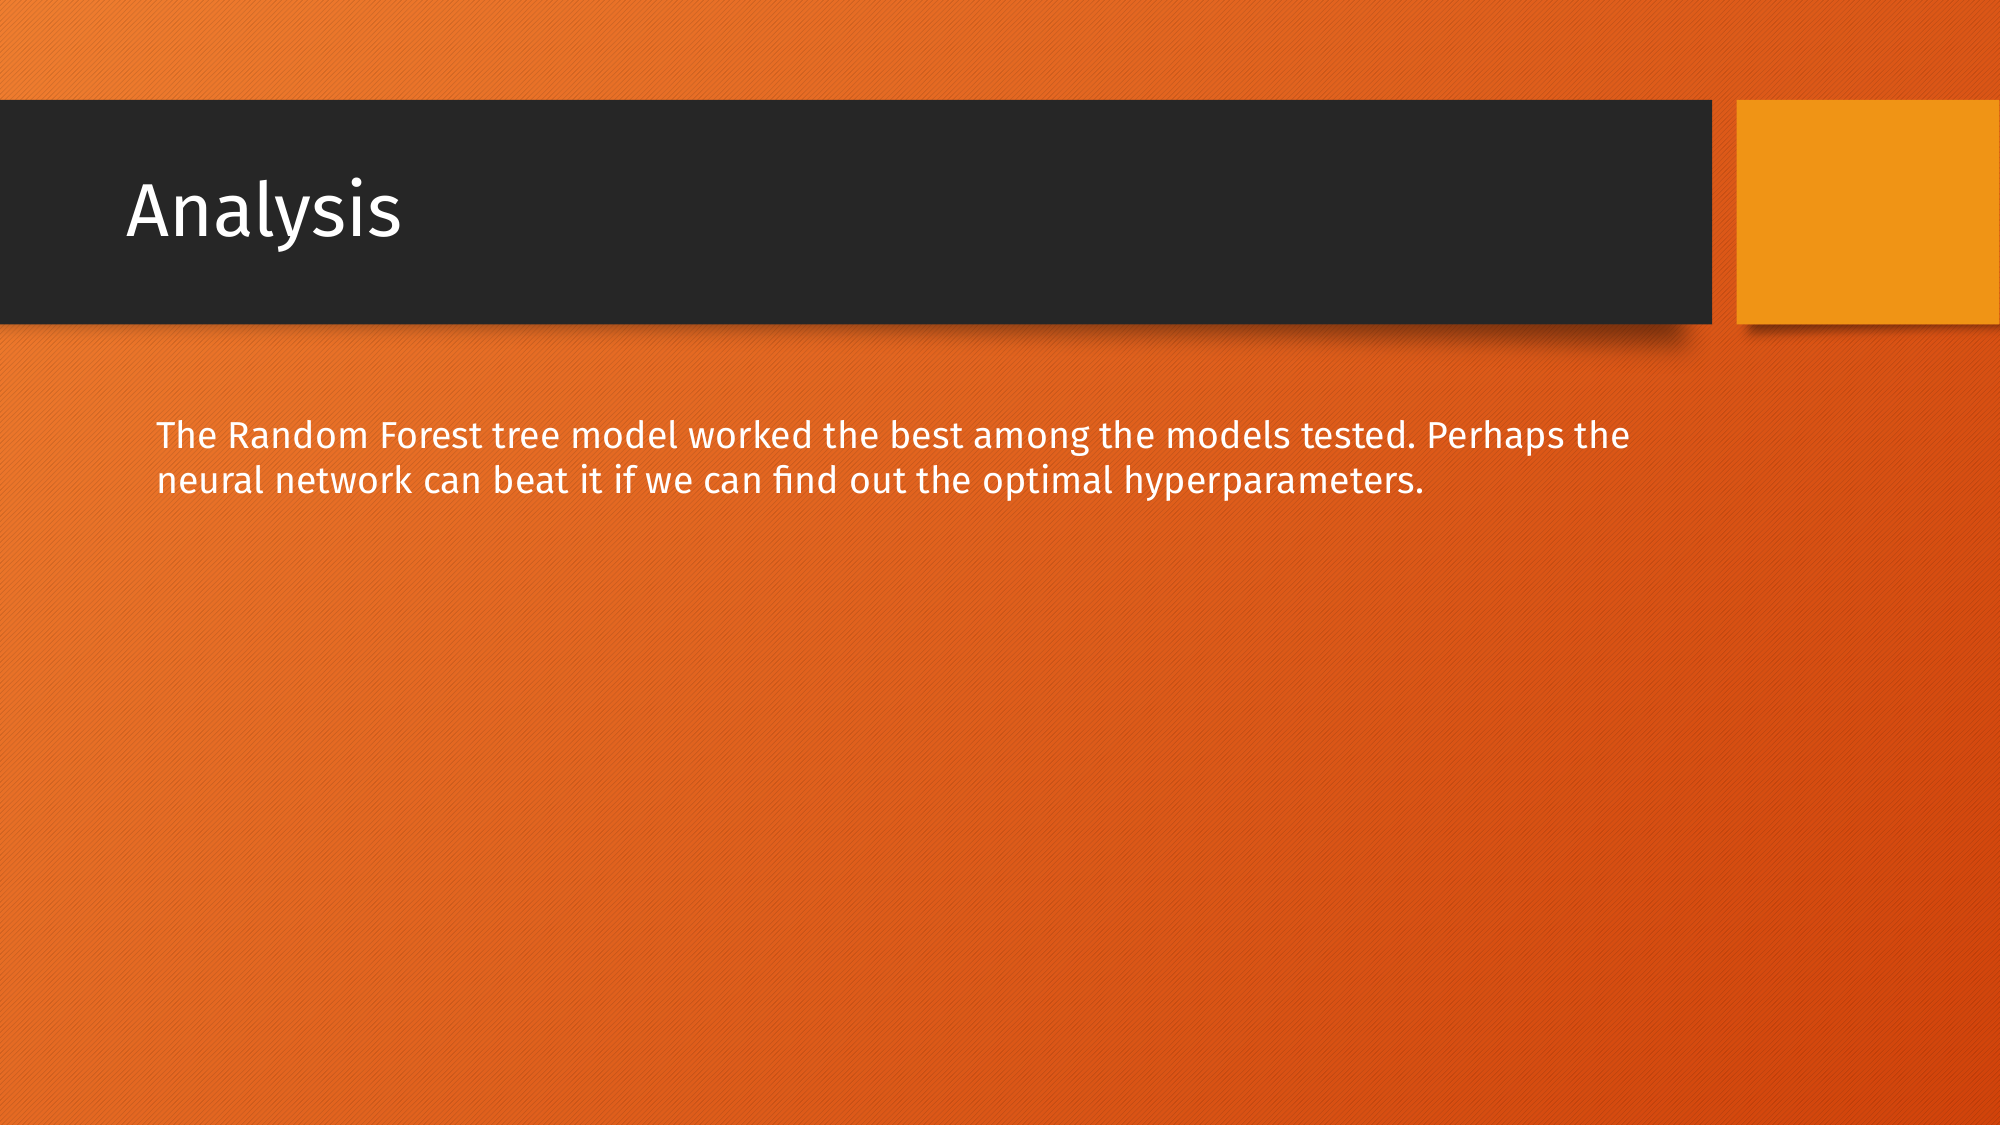

# Analysis
The Random Forest tree model worked the best among the models tested. Perhaps the neural network can beat it if we can find out the optimal hyperparameters.